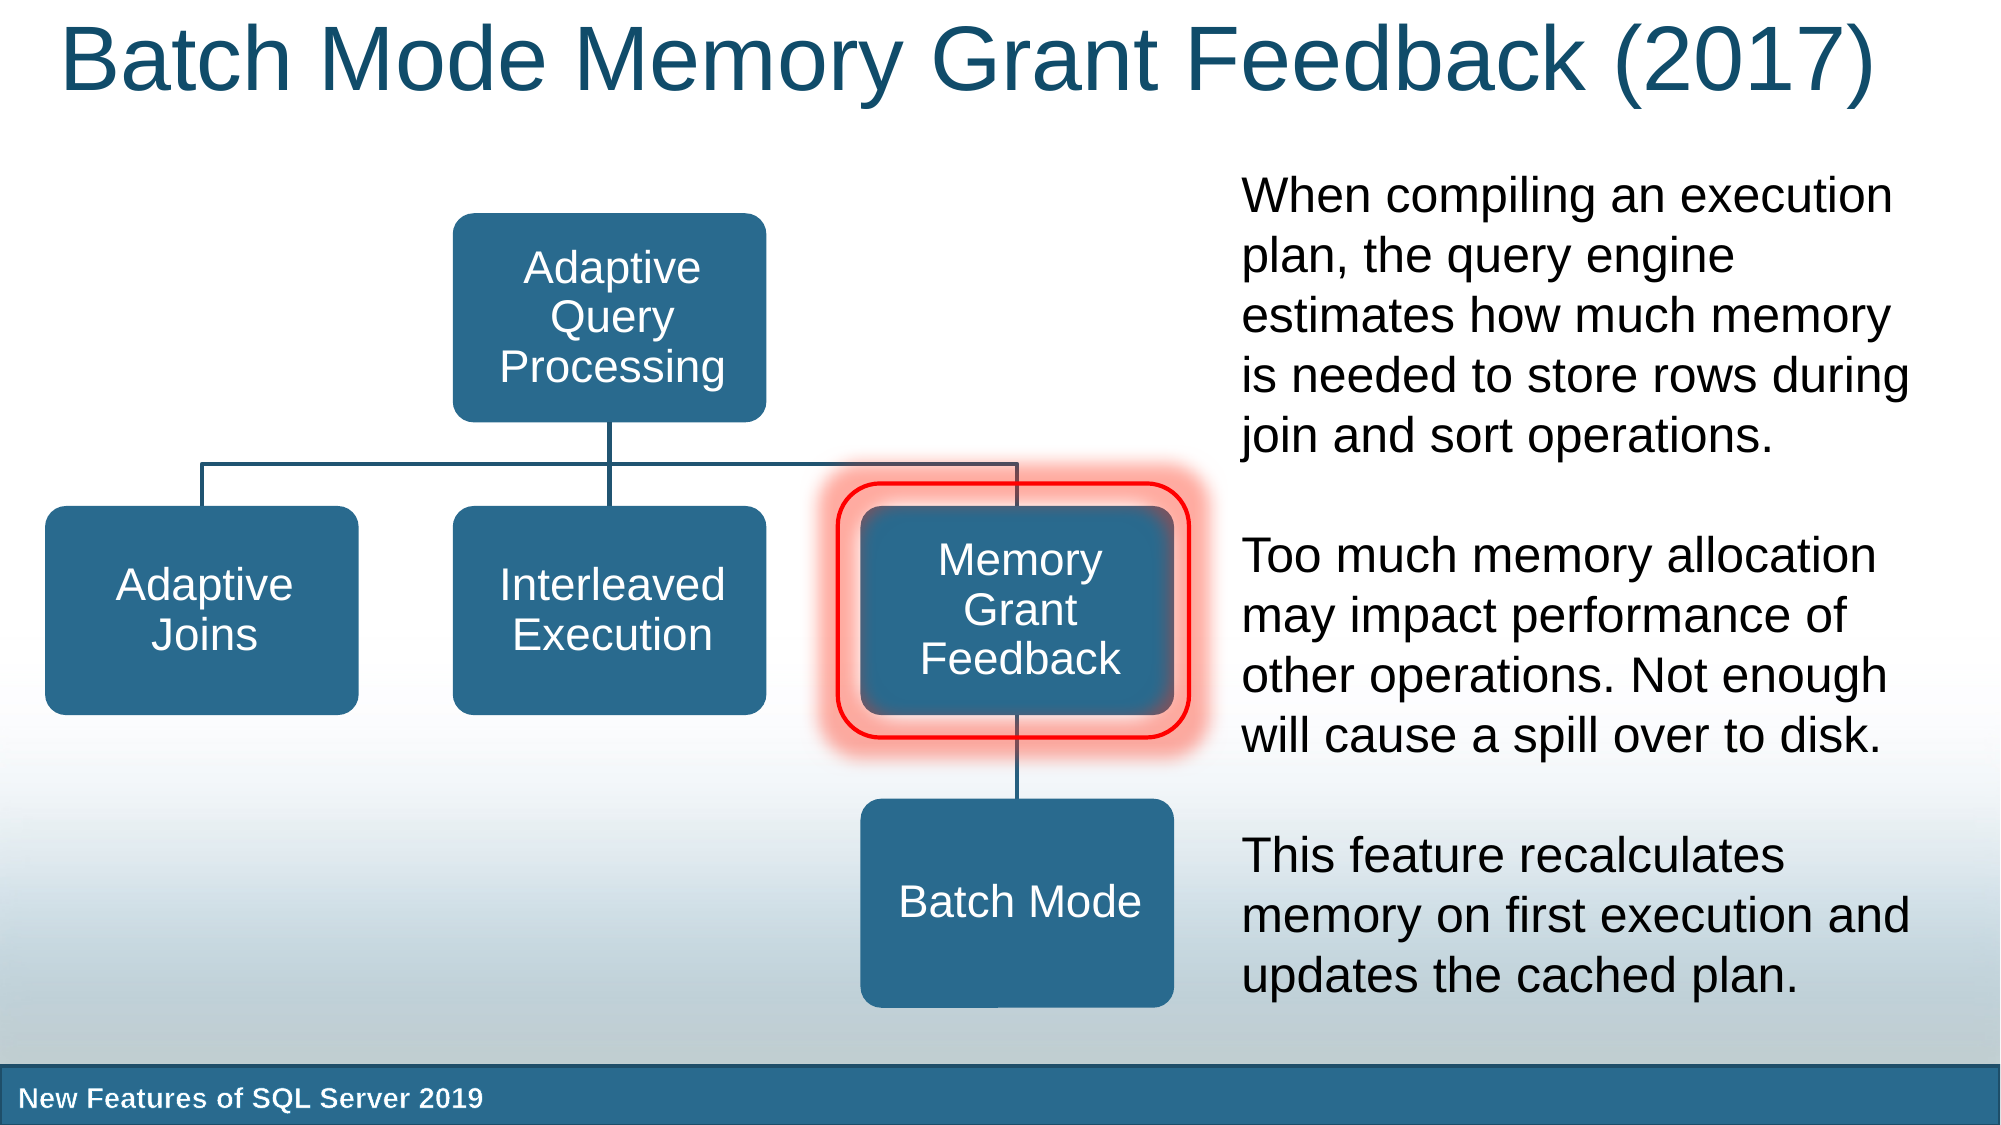

# Batch Mode Memory Grant Feedback (2017)
When compiling an execution plan, the query engine estimates how much memory is needed to store rows during join and sort operations.

Too much memory allocation may impact performance of other operations. Not enough will cause a spill over to disk.

This feature recalculates memory on first execution and updates the cached plan.
Adaptive Query Processing
Adaptive Joins
Interleaved Execution
Memory Grant Feedback
Batch Mode